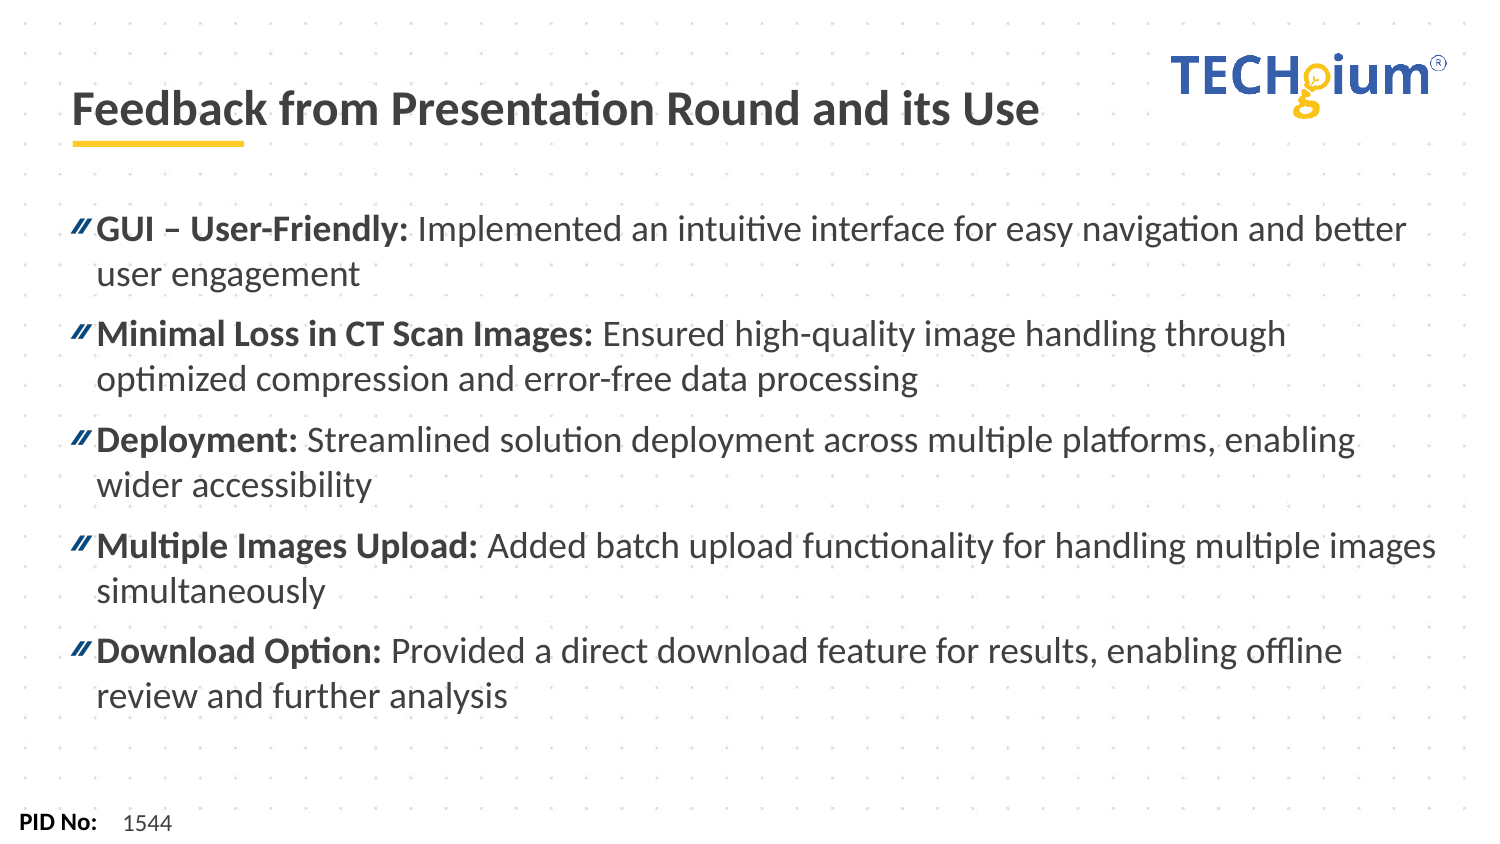

# Feedback from Presentation Round and its Use
GUI – User-Friendly: Implemented an intuitive interface for easy navigation and better user engagement
Minimal Loss in CT Scan Images: Ensured high-quality image handling through optimized compression and error-free data processing
Deployment: Streamlined solution deployment across multiple platforms, enabling wider accessibility
Multiple Images Upload: Added batch upload functionality for handling multiple images simultaneously
Download Option: Provided a direct download feature for results, enabling offline review and further analysis
1544